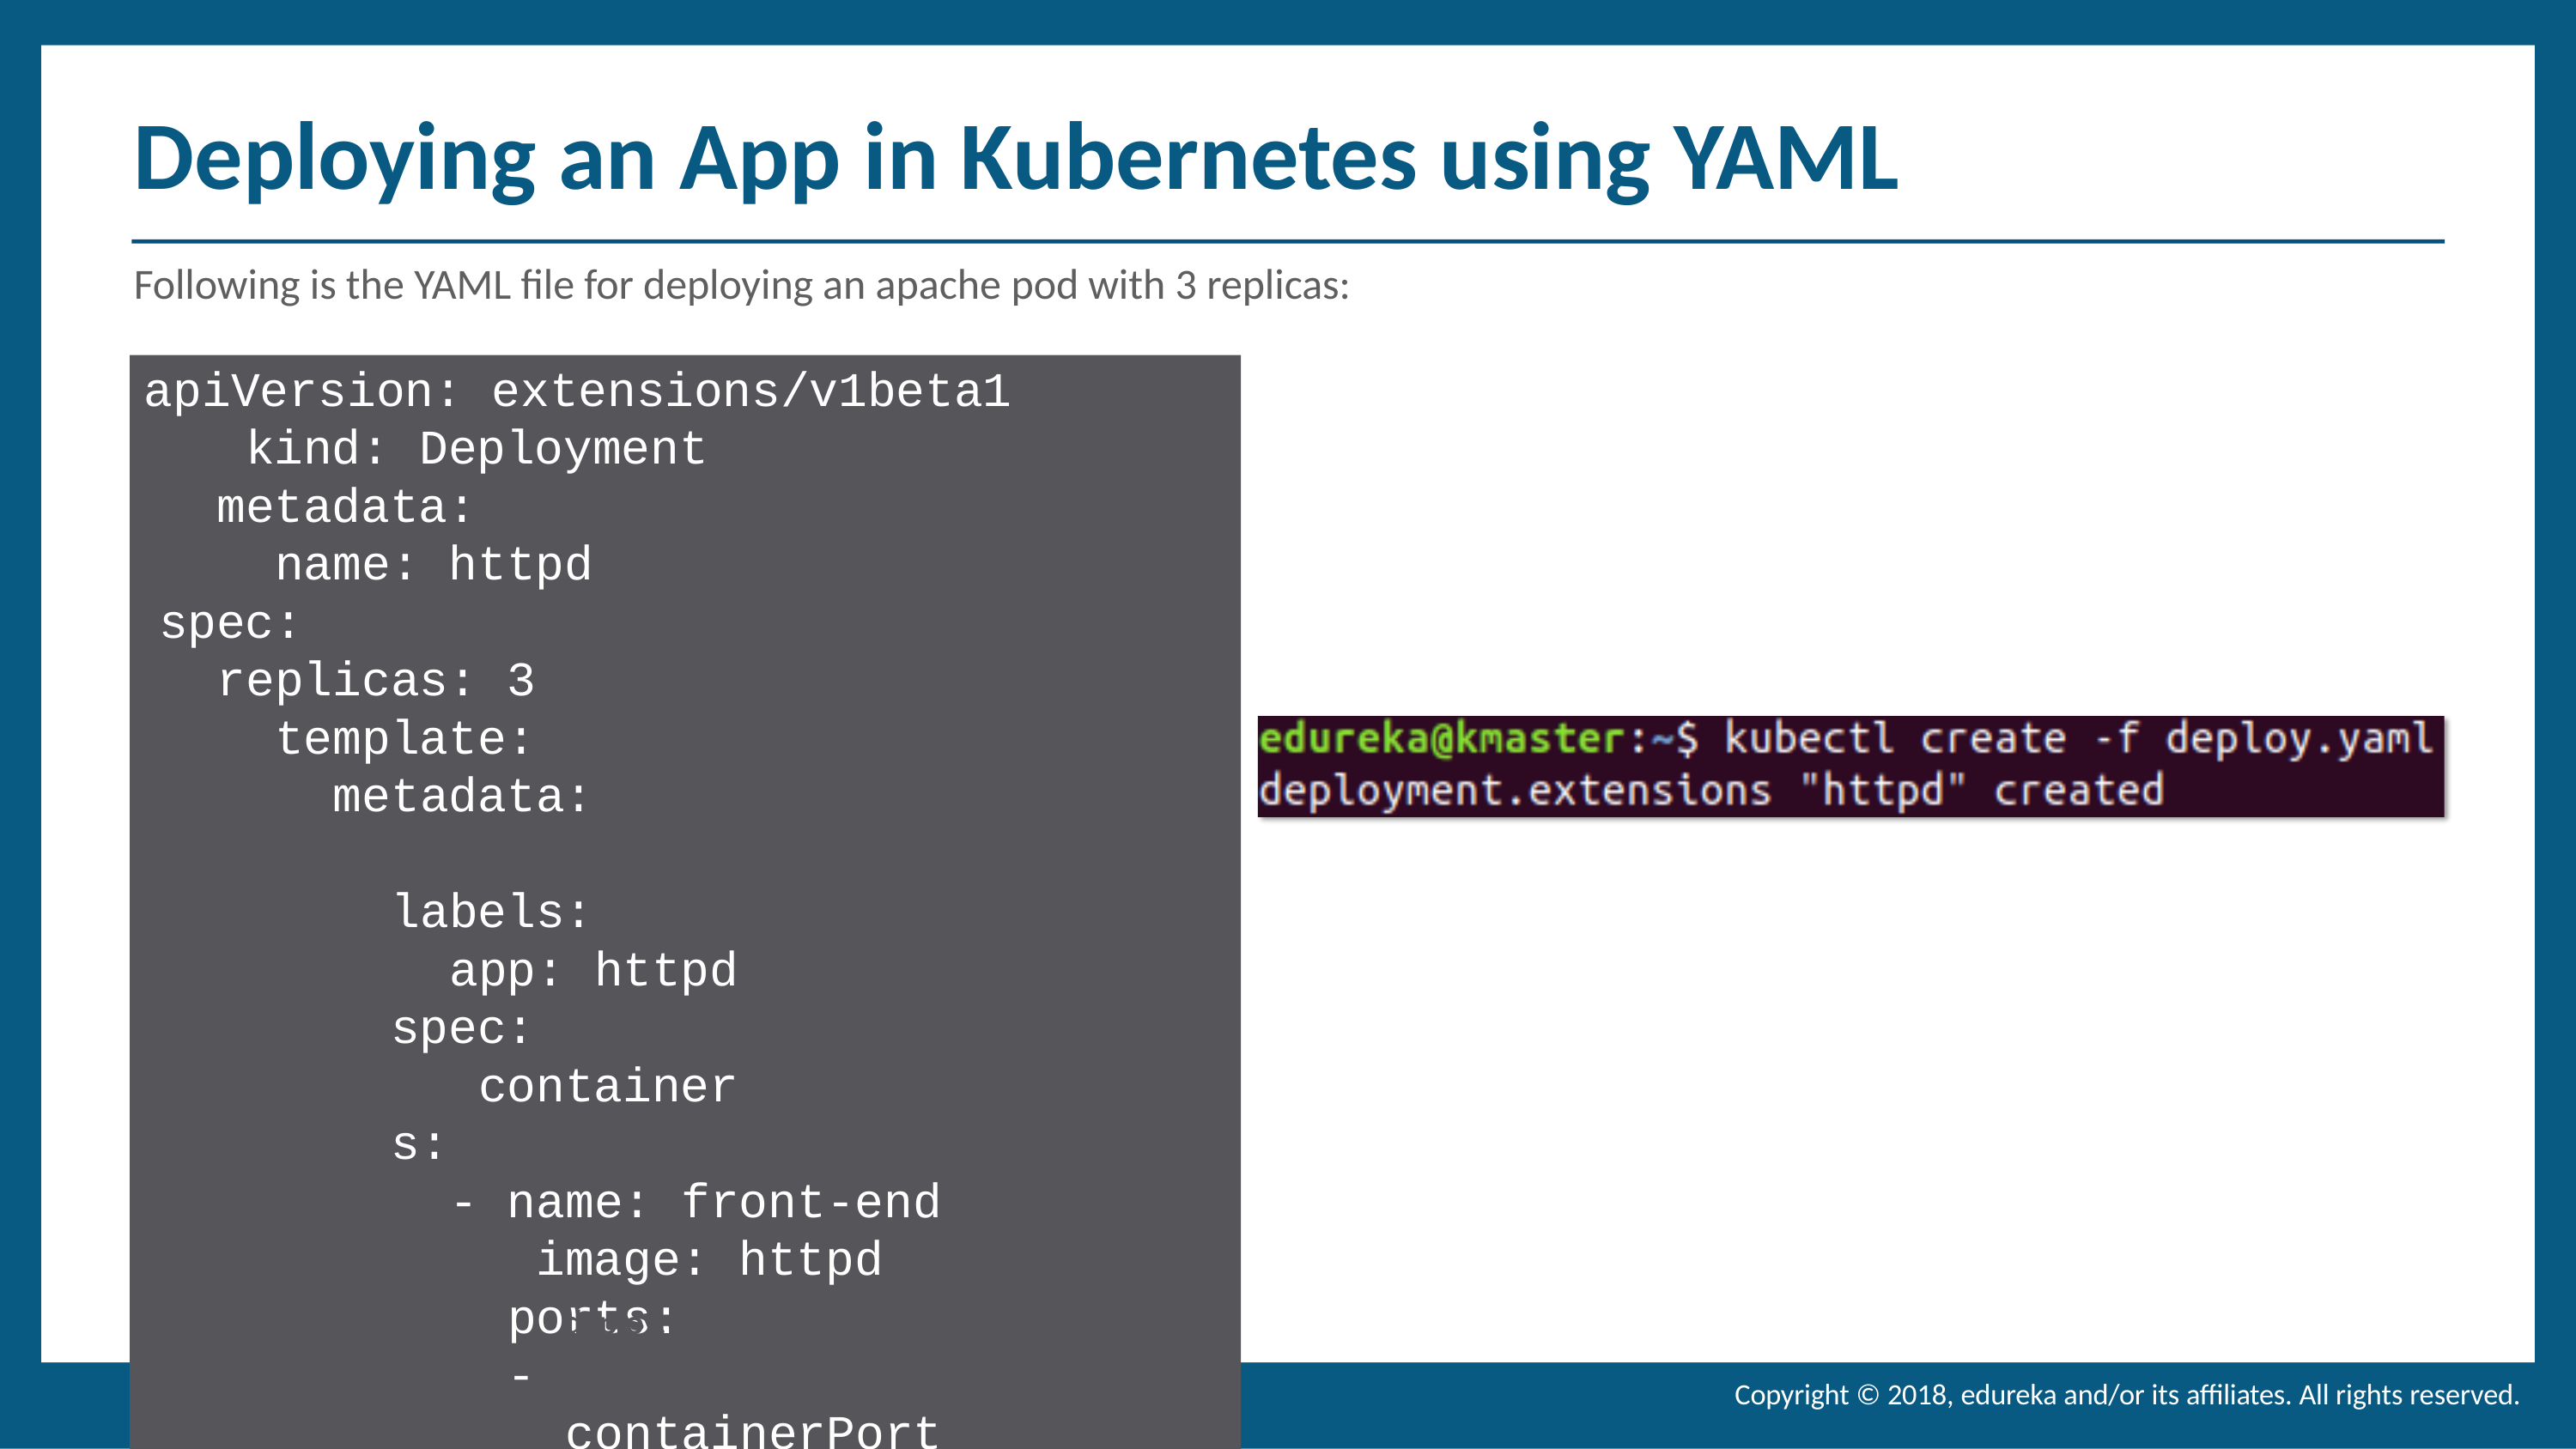

# Deploying an App in Kubernetes using YAML
Following is the YAML file for deploying an apache pod with 3 replicas:
apiVersion: extensions/v1beta1  kind: Deployment
metadata:  name: httpd
spec:
replicas: 3  template:
metadata:  labels:
app: httpd  spec:
containers:
- name: front-end  image: httpd  ports:
- containerPort: 80

deploy.yaml
Copyright © 2018, edureka and/or its affiliates. All rights reserved.